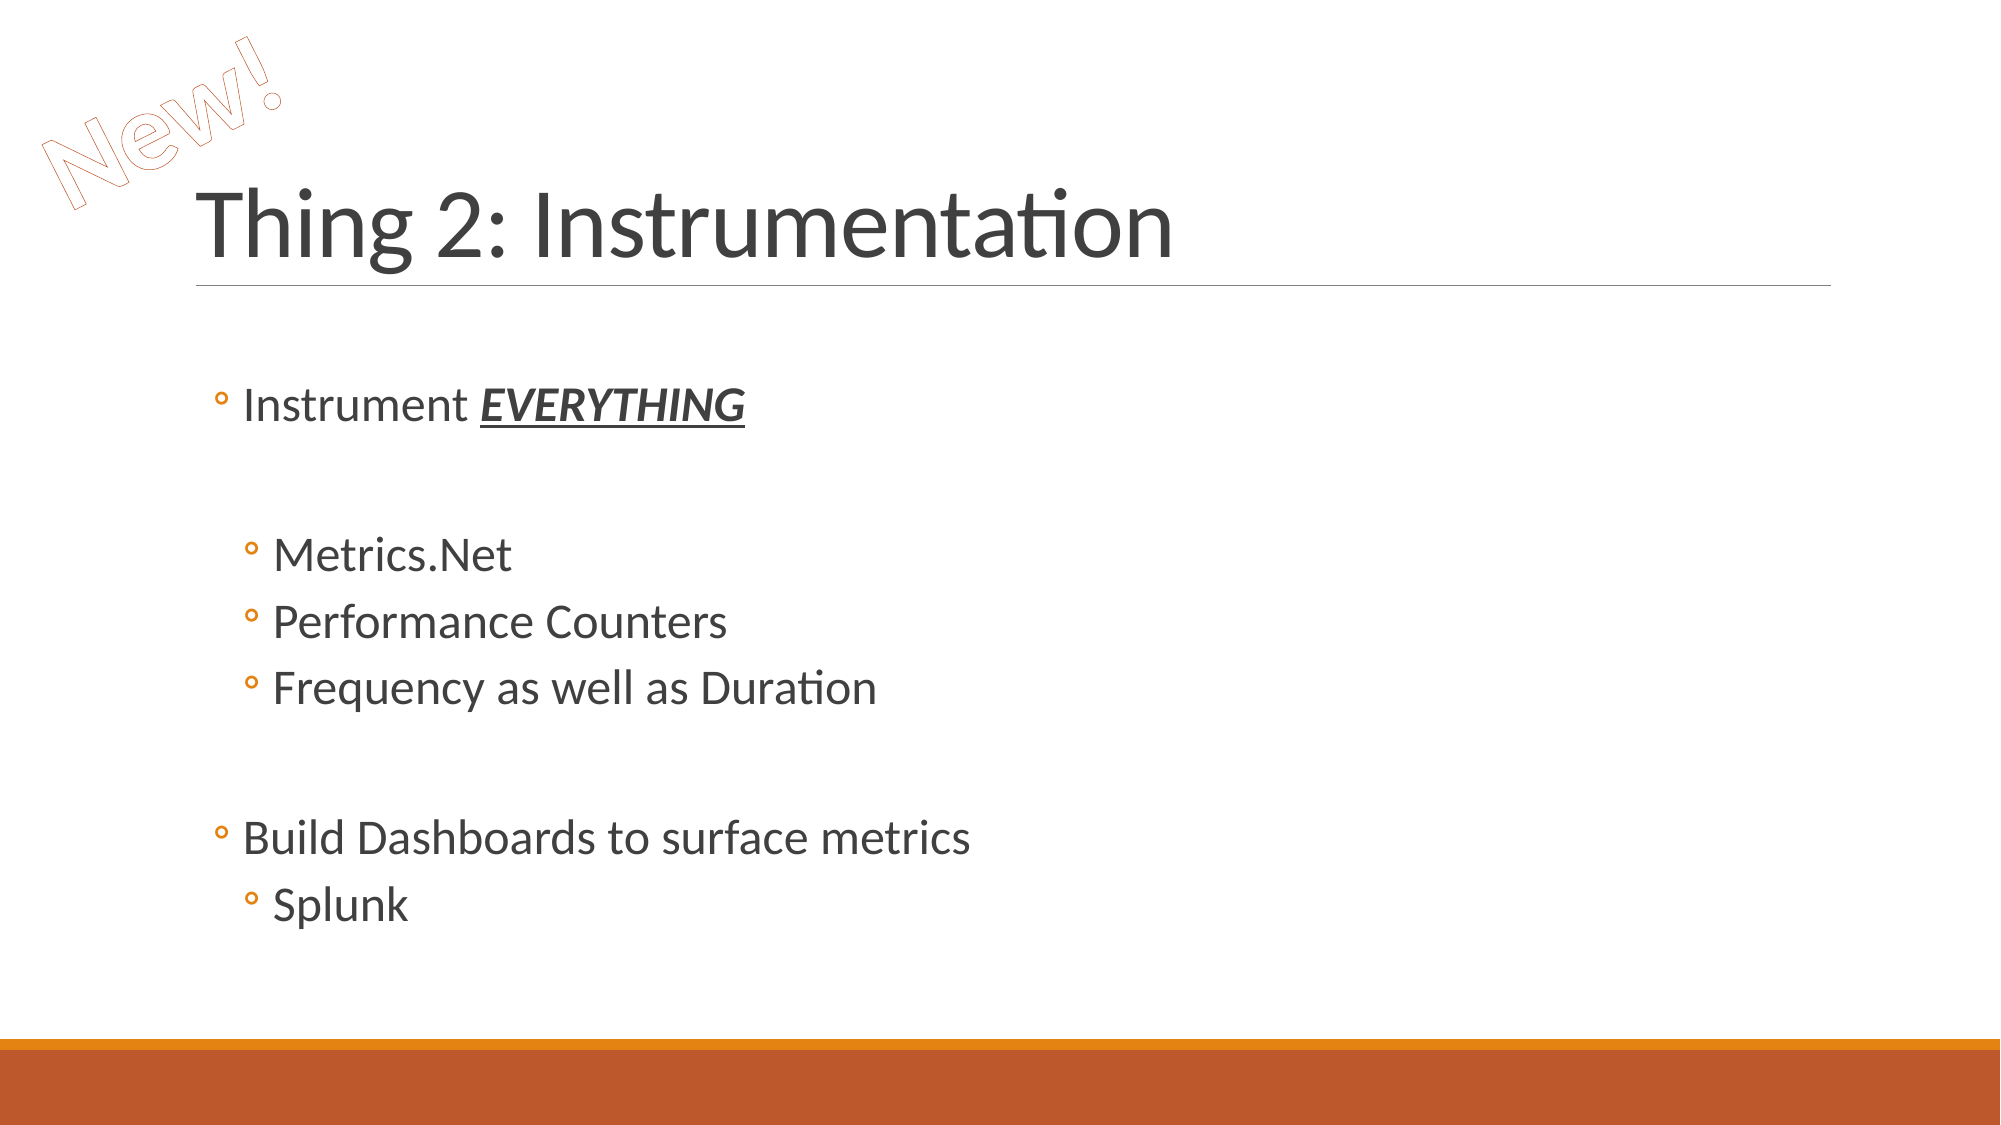

New!
# Thing 2: Instrumentation

Instrument EVERYTHING

Metrics.Net
Performance Counters
Frequency as well as Duration

Build Dashboards to surface metrics
Splunk